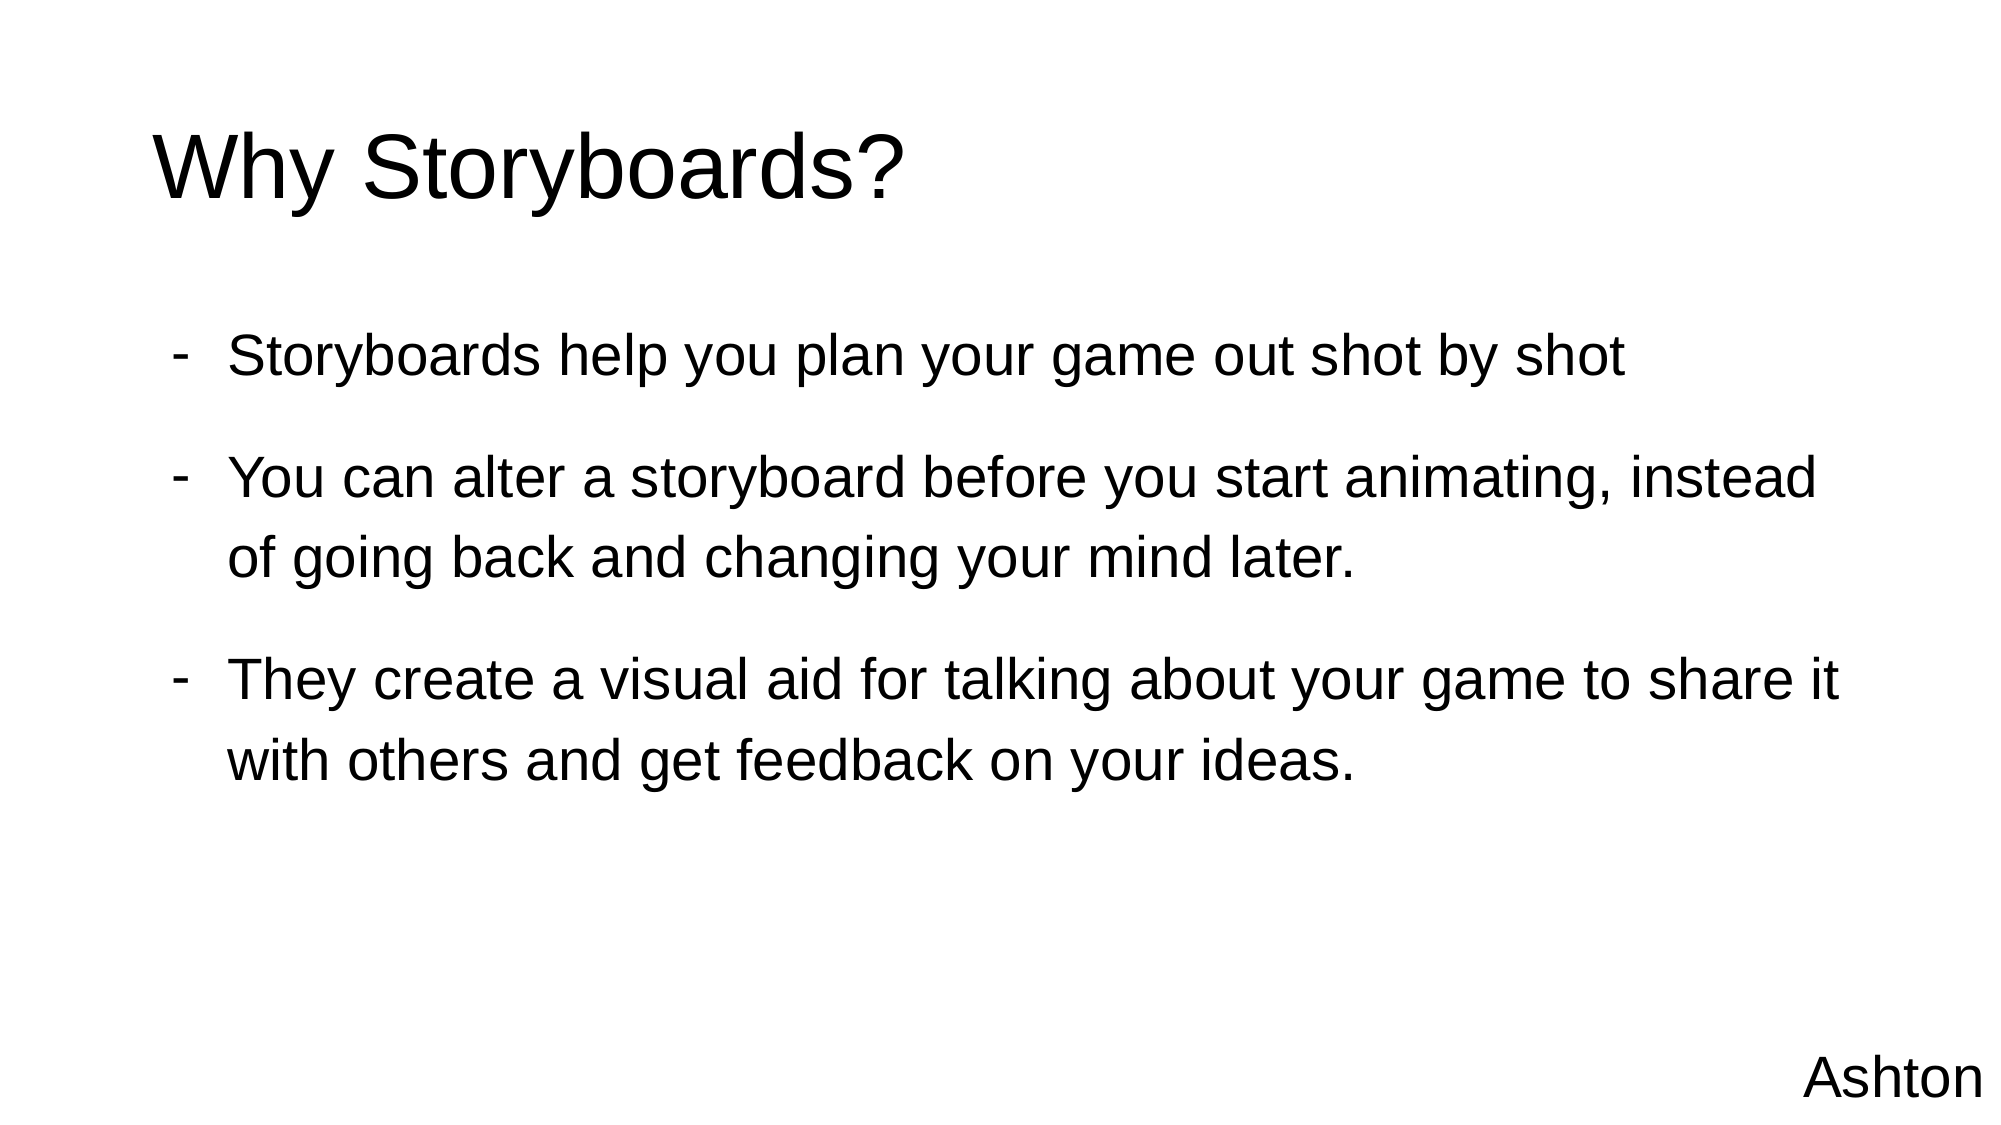

# Why Storyboards?
Storyboards help you plan your game out shot by shot
You can alter a storyboard before you start animating, instead of going back and changing your mind later.
They create a visual aid for talking about your game to share it with others and get feedback on your ideas.
Ashton